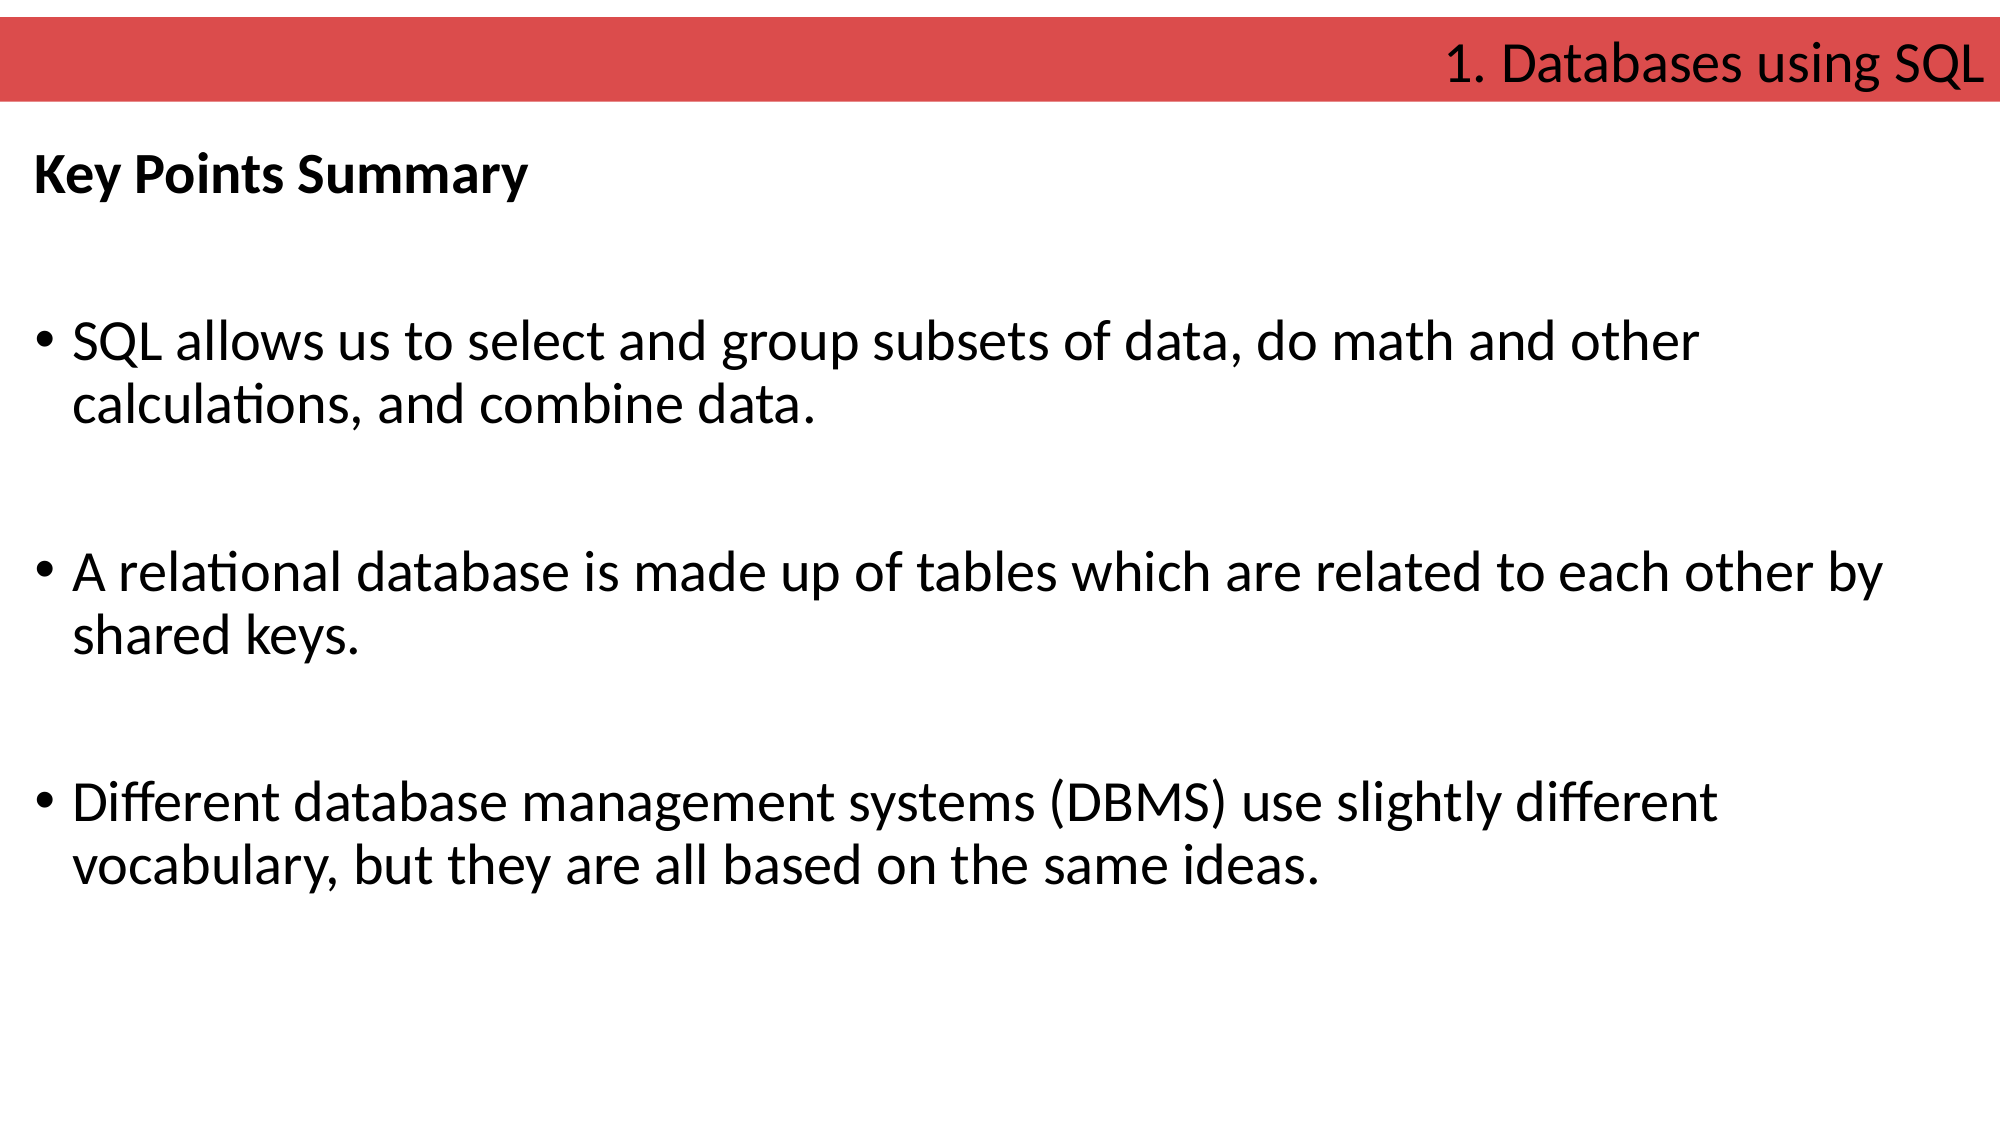

1. Databases using SQL
Key Points Summary

SQL allows us to select and group subsets of data, do math and other calculations, and combine data.

A relational database is made up of tables which are related to each other by shared keys.

Different database management systems (DBMS) use slightly different vocabulary, but they are all based on the same ideas.